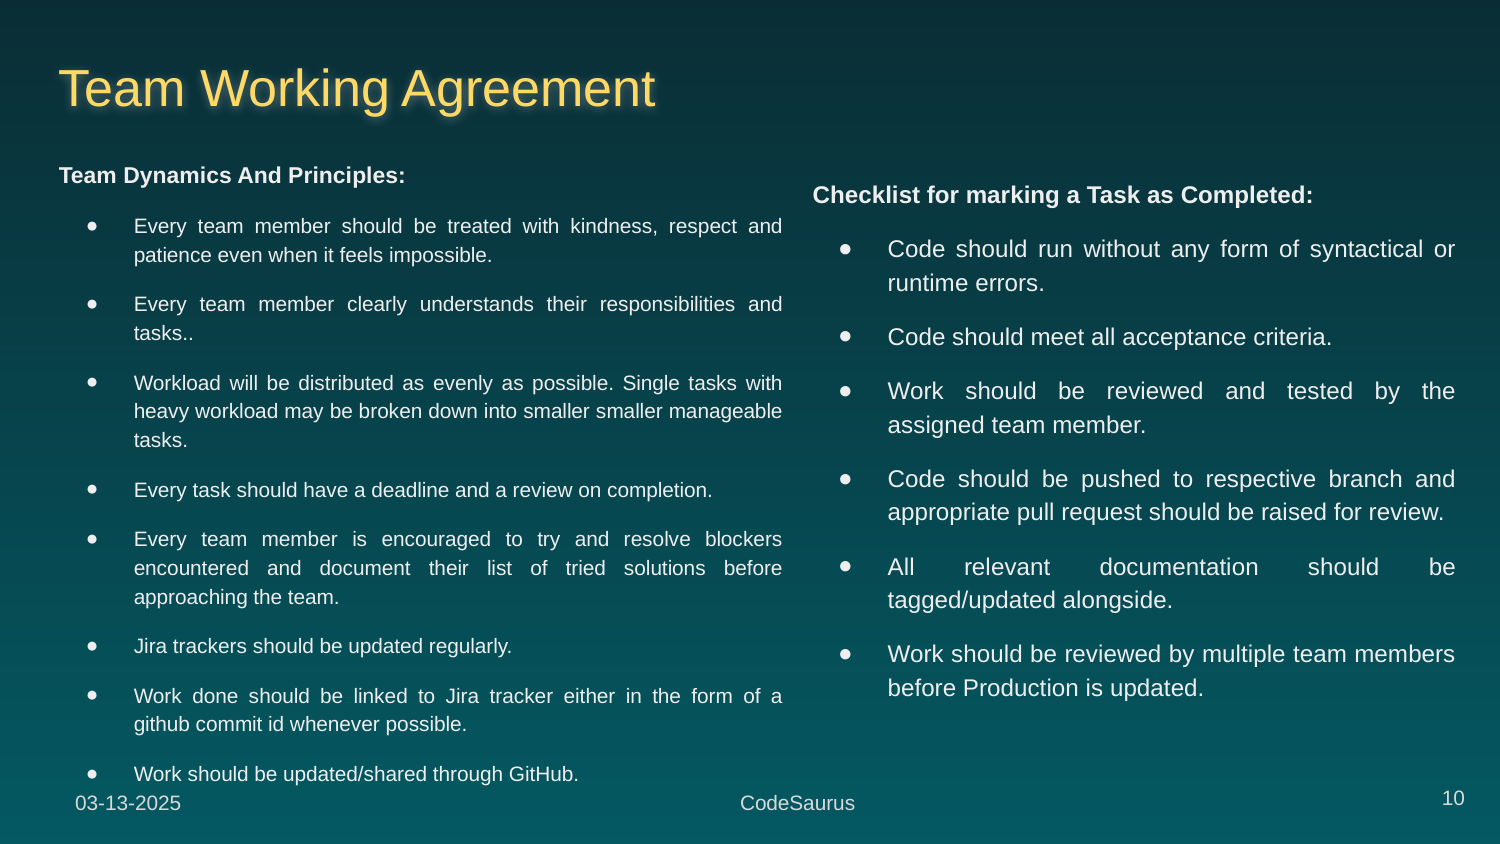

# Team Working Agreement
Team Dynamics And Principles:
Every team member should be treated with kindness, respect and patience even when it feels impossible.
Every team member clearly understands their responsibilities and tasks..
Workload will be distributed as evenly as possible. Single tasks with heavy workload may be broken down into smaller smaller manageable tasks.
Every task should have a deadline and a review on completion.
Every team member is encouraged to try and resolve blockers encountered and document their list of tried solutions before approaching the team.
Jira trackers should be updated regularly.
Work done should be linked to Jira tracker either in the form of a github commit id whenever possible.
Work should be updated/shared through GitHub.
Checklist for marking a Task as Completed:
Code should run without any form of syntactical or runtime errors.
Code should meet all acceptance criteria.
Work should be reviewed and tested by the assigned team member.
Code should be pushed to respective branch and appropriate pull request should be raised for review.
All relevant documentation should be tagged/updated alongside.
Work should be reviewed by multiple team members before Production is updated.
10